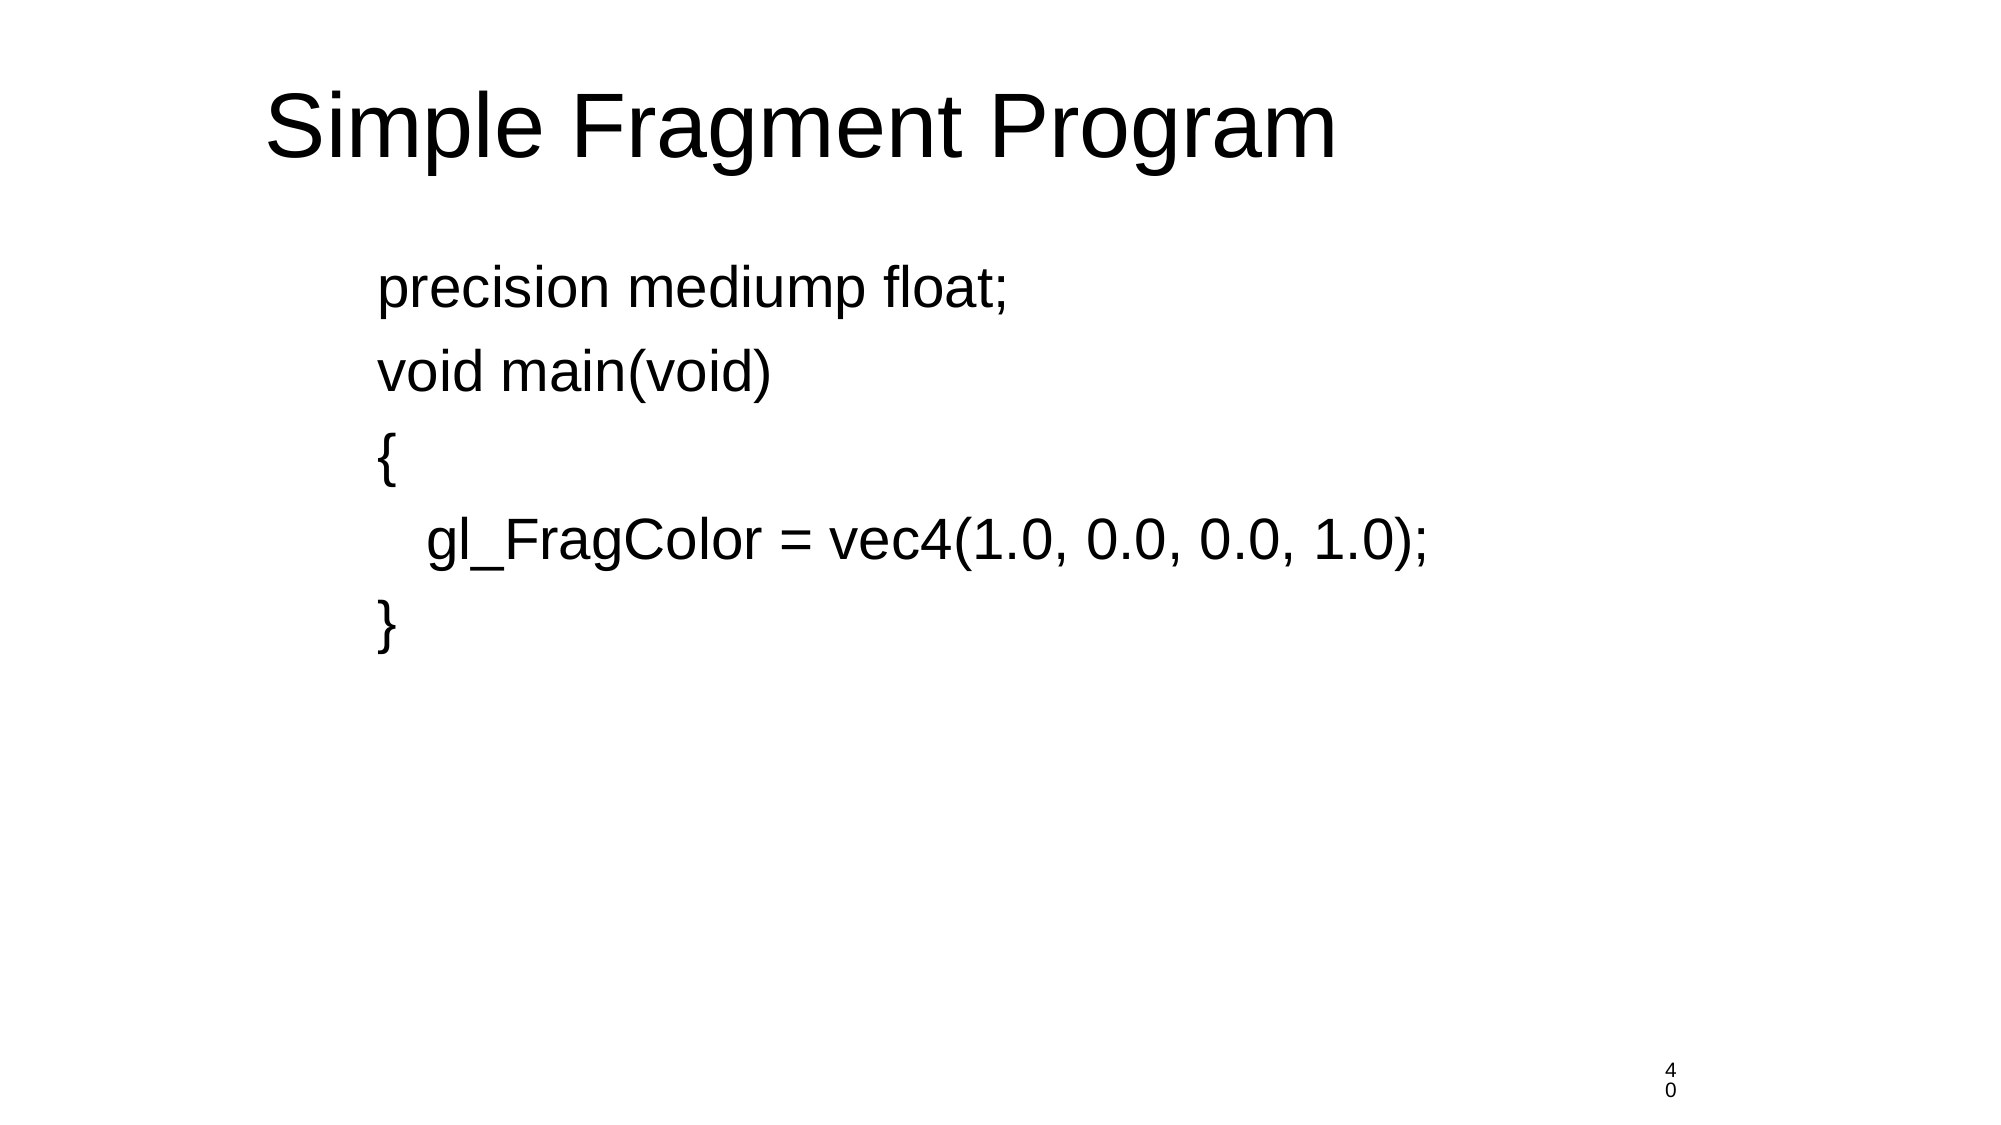

# Simple Fragment Program
precision mediump float;
void main(void)
{
   gl_FragColor = vec4(1.0, 0.0, 0.0, 1.0);
}
40